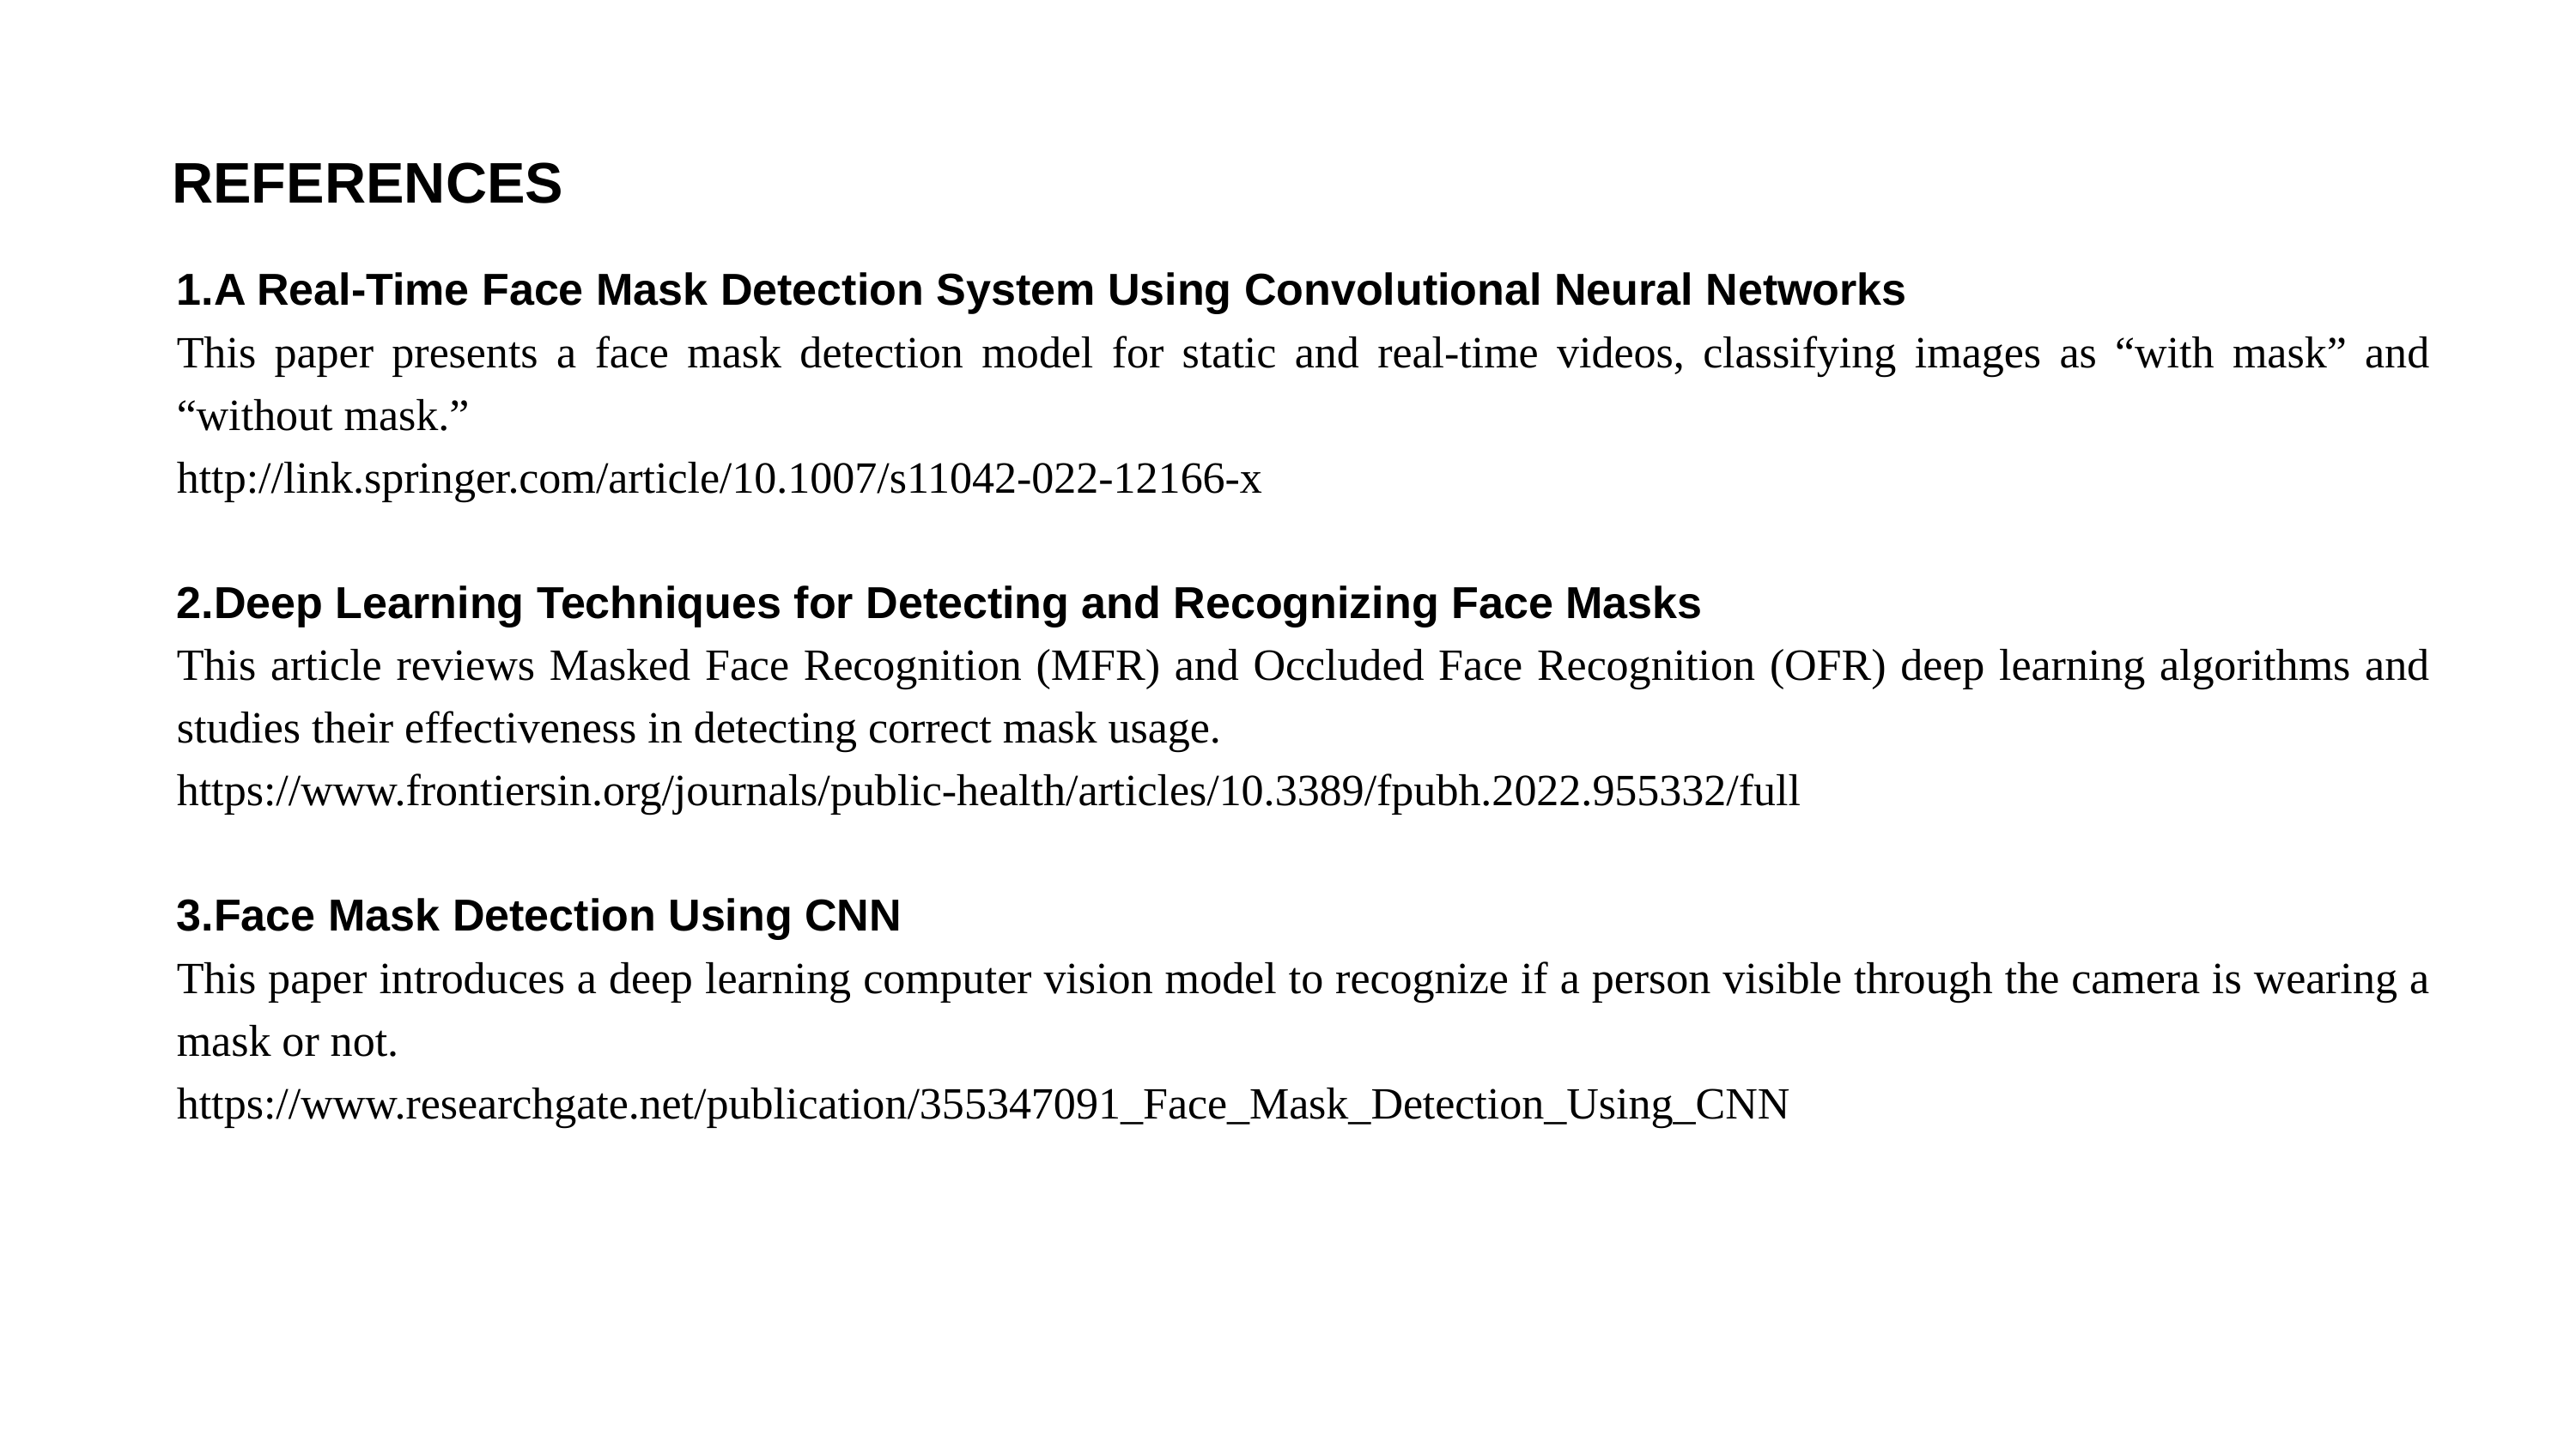

REFERENCES
1.A Real-Time Face Mask Detection System Using Convolutional Neural Networks
This paper presents a face mask detection model for static and real-time videos, classifying images as “with mask” and “without mask.”
http://link.springer.com/article/10.1007/s11042-022-12166-x

2.Deep Learning Techniques for Detecting and Recognizing Face Masks
This article reviews Masked Face Recognition (MFR) and Occluded Face Recognition (OFR) deep learning algorithms and studies their effectiveness in detecting correct mask usage.
https://www.frontiersin.org/journals/public-health/articles/10.3389/fpubh.2022.955332/full

3.Face Mask Detection Using CNN
This paper introduces a deep learning computer vision model to recognize if a person visible through the camera is wearing a mask or not.
https://www.researchgate.net/publication/355347091_Face_Mask_Detection_Using_CNN